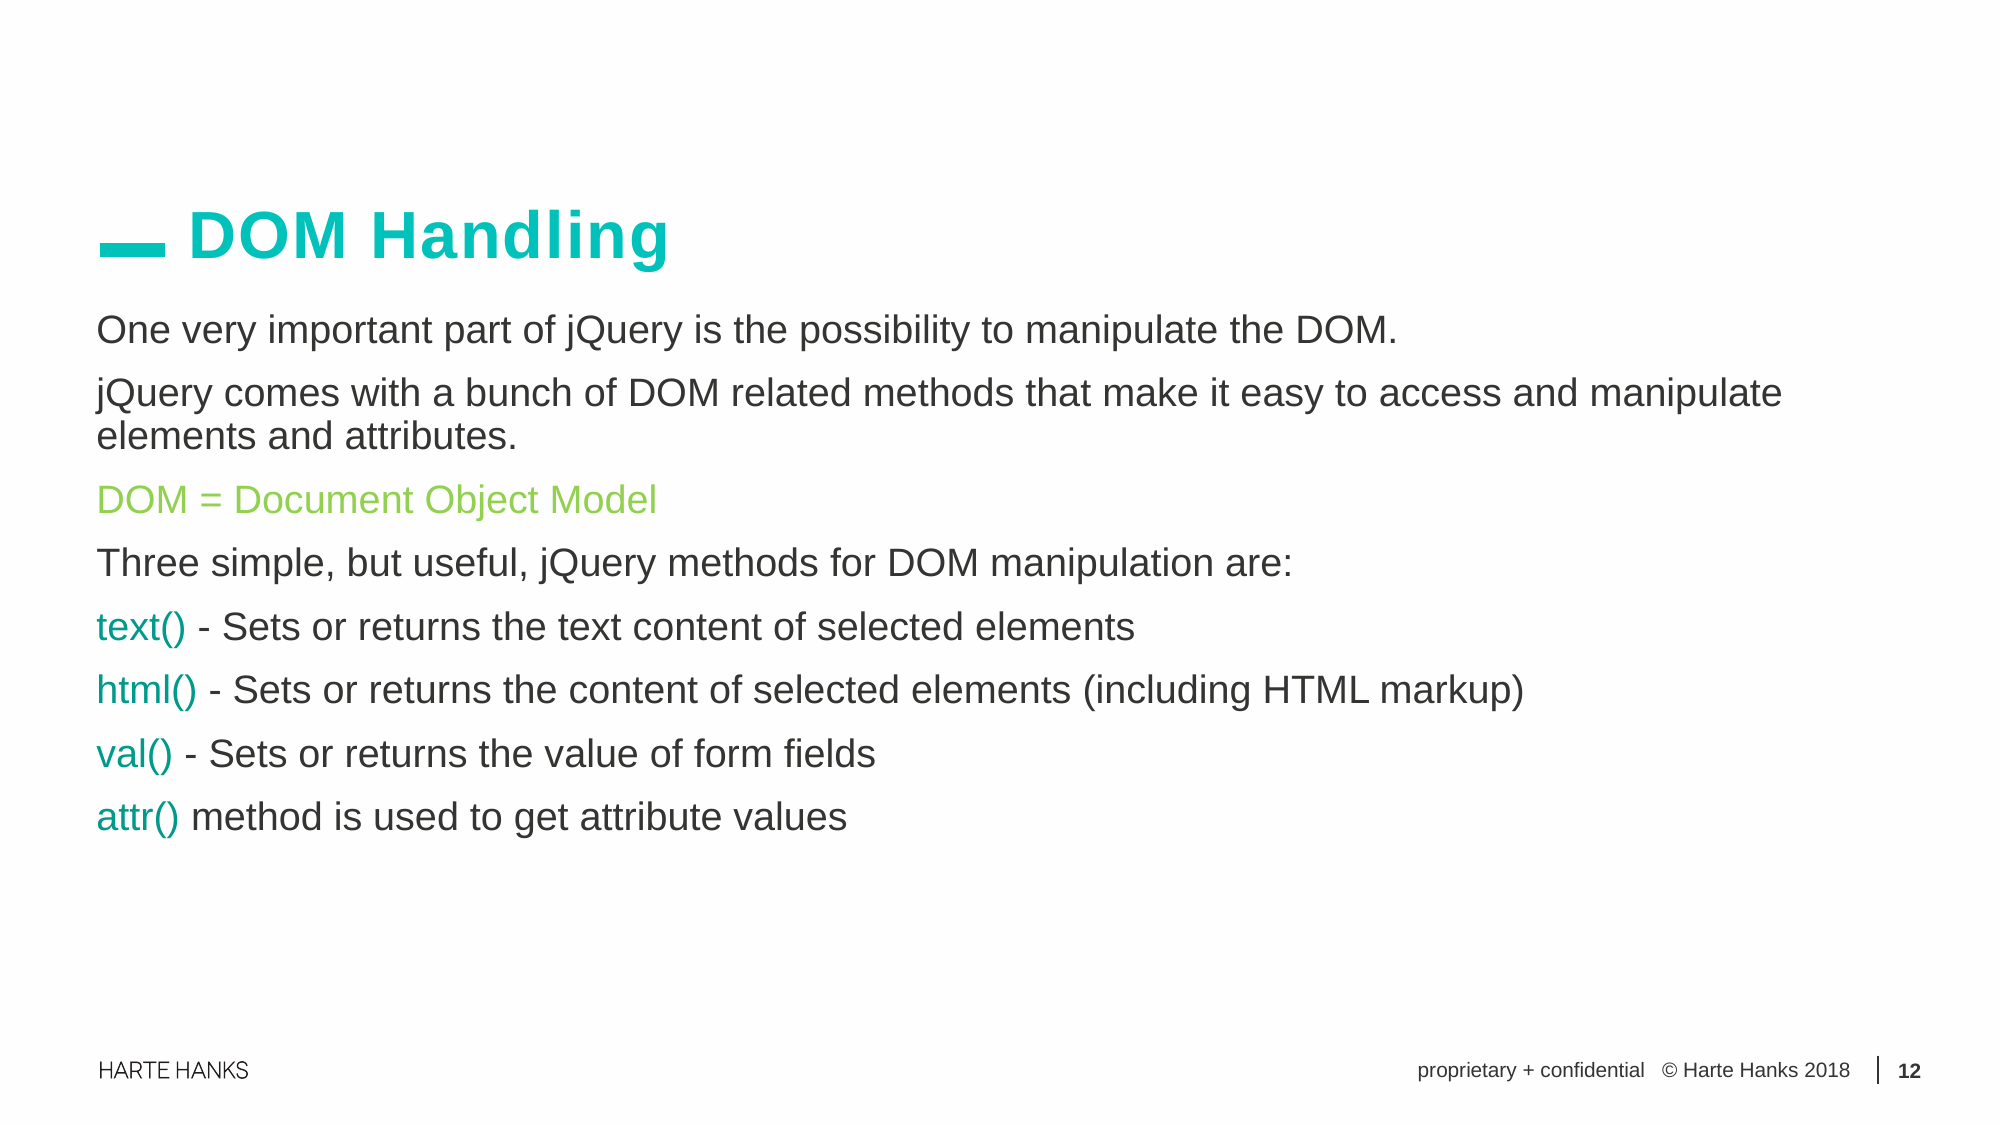

DOM Handling
One very important part of jQuery is the possibility to manipulate the DOM.
jQuery comes with a bunch of DOM related methods that make it easy to access and manipulate elements and attributes.
DOM = Document Object Model
Three simple, but useful, jQuery methods for DOM manipulation are:
text() - Sets or returns the text content of selected elements
html() - Sets or returns the content of selected elements (including HTML markup)
val() - Sets or returns the value of form fields
attr() method is used to get attribute values